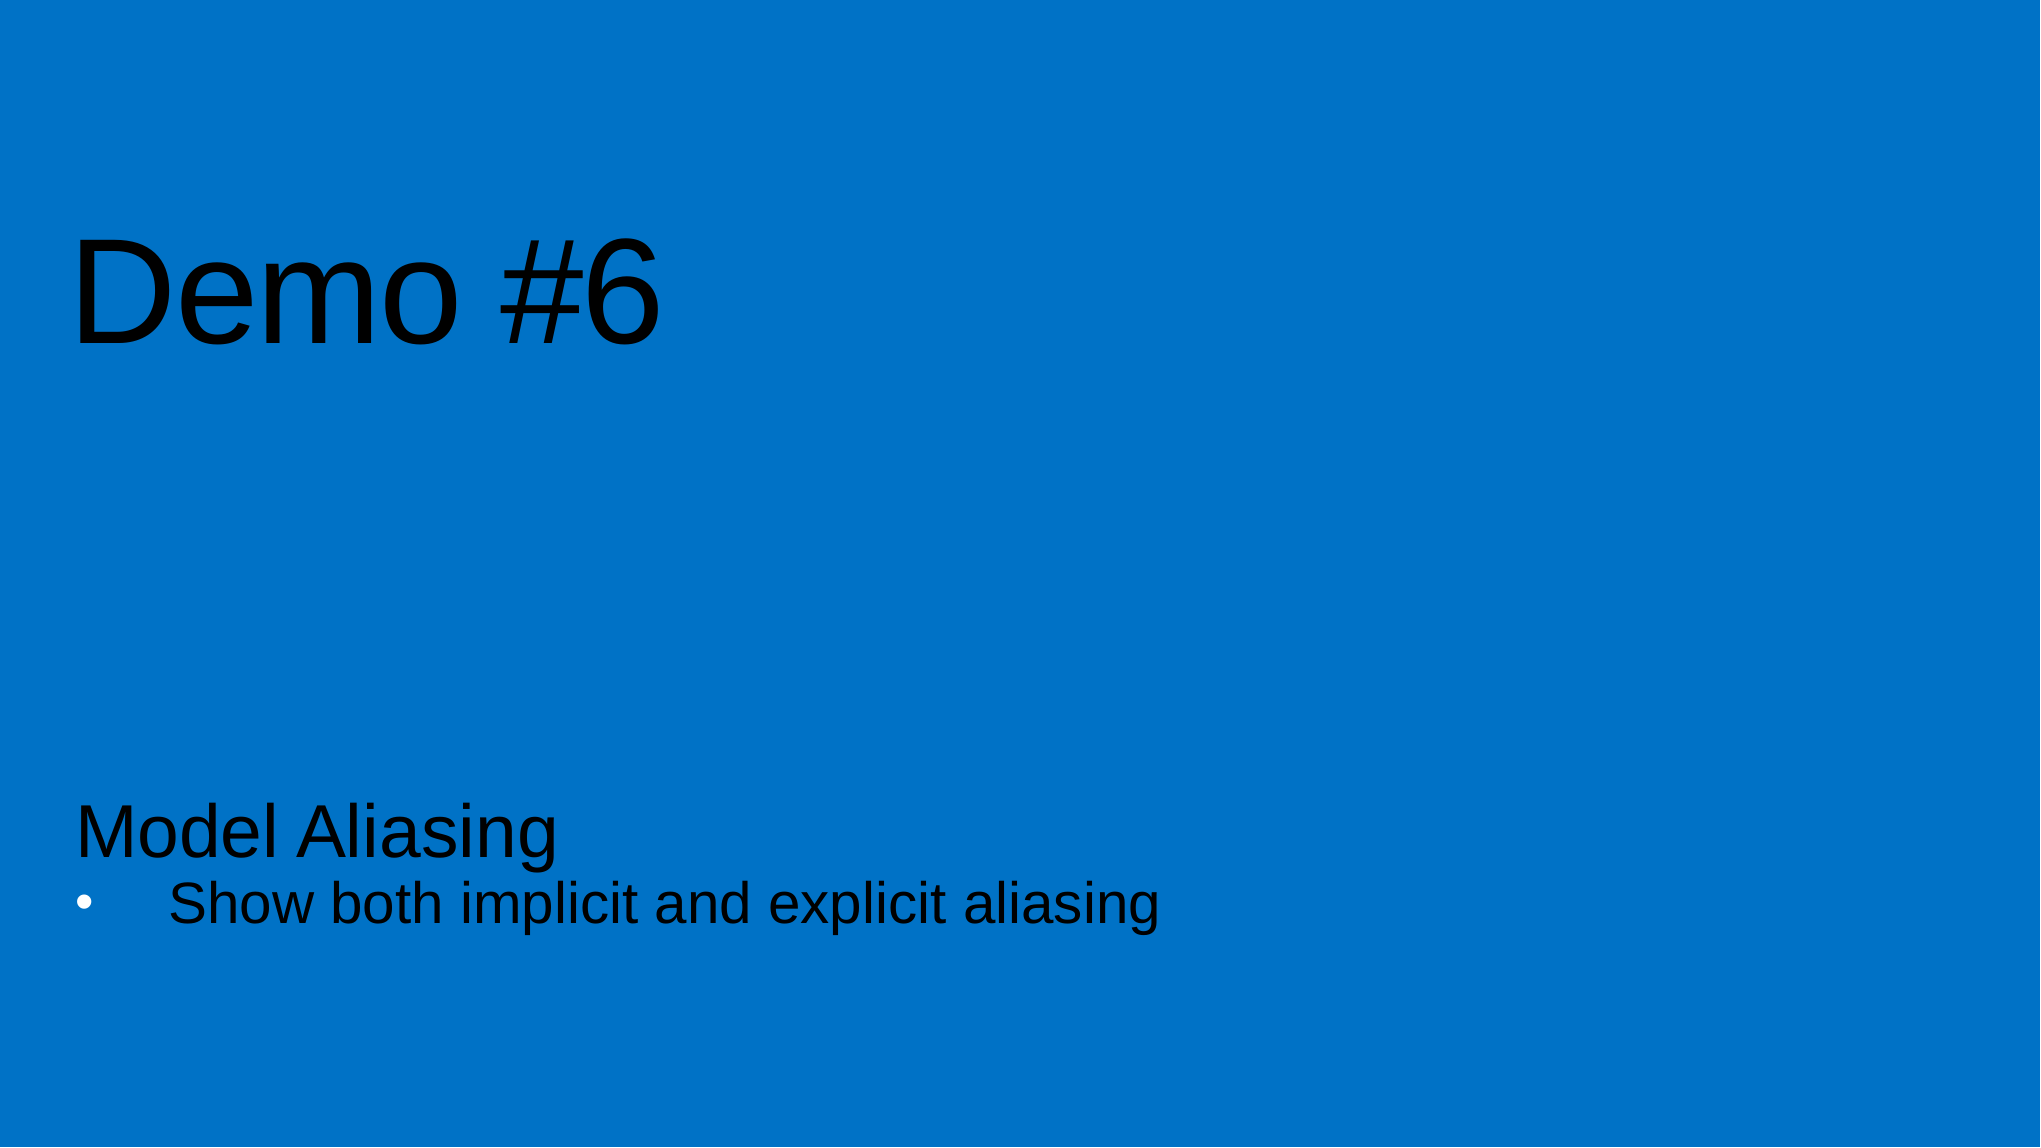

# Demo #6
Model Aliasing
Show both implicit and explicit aliasing